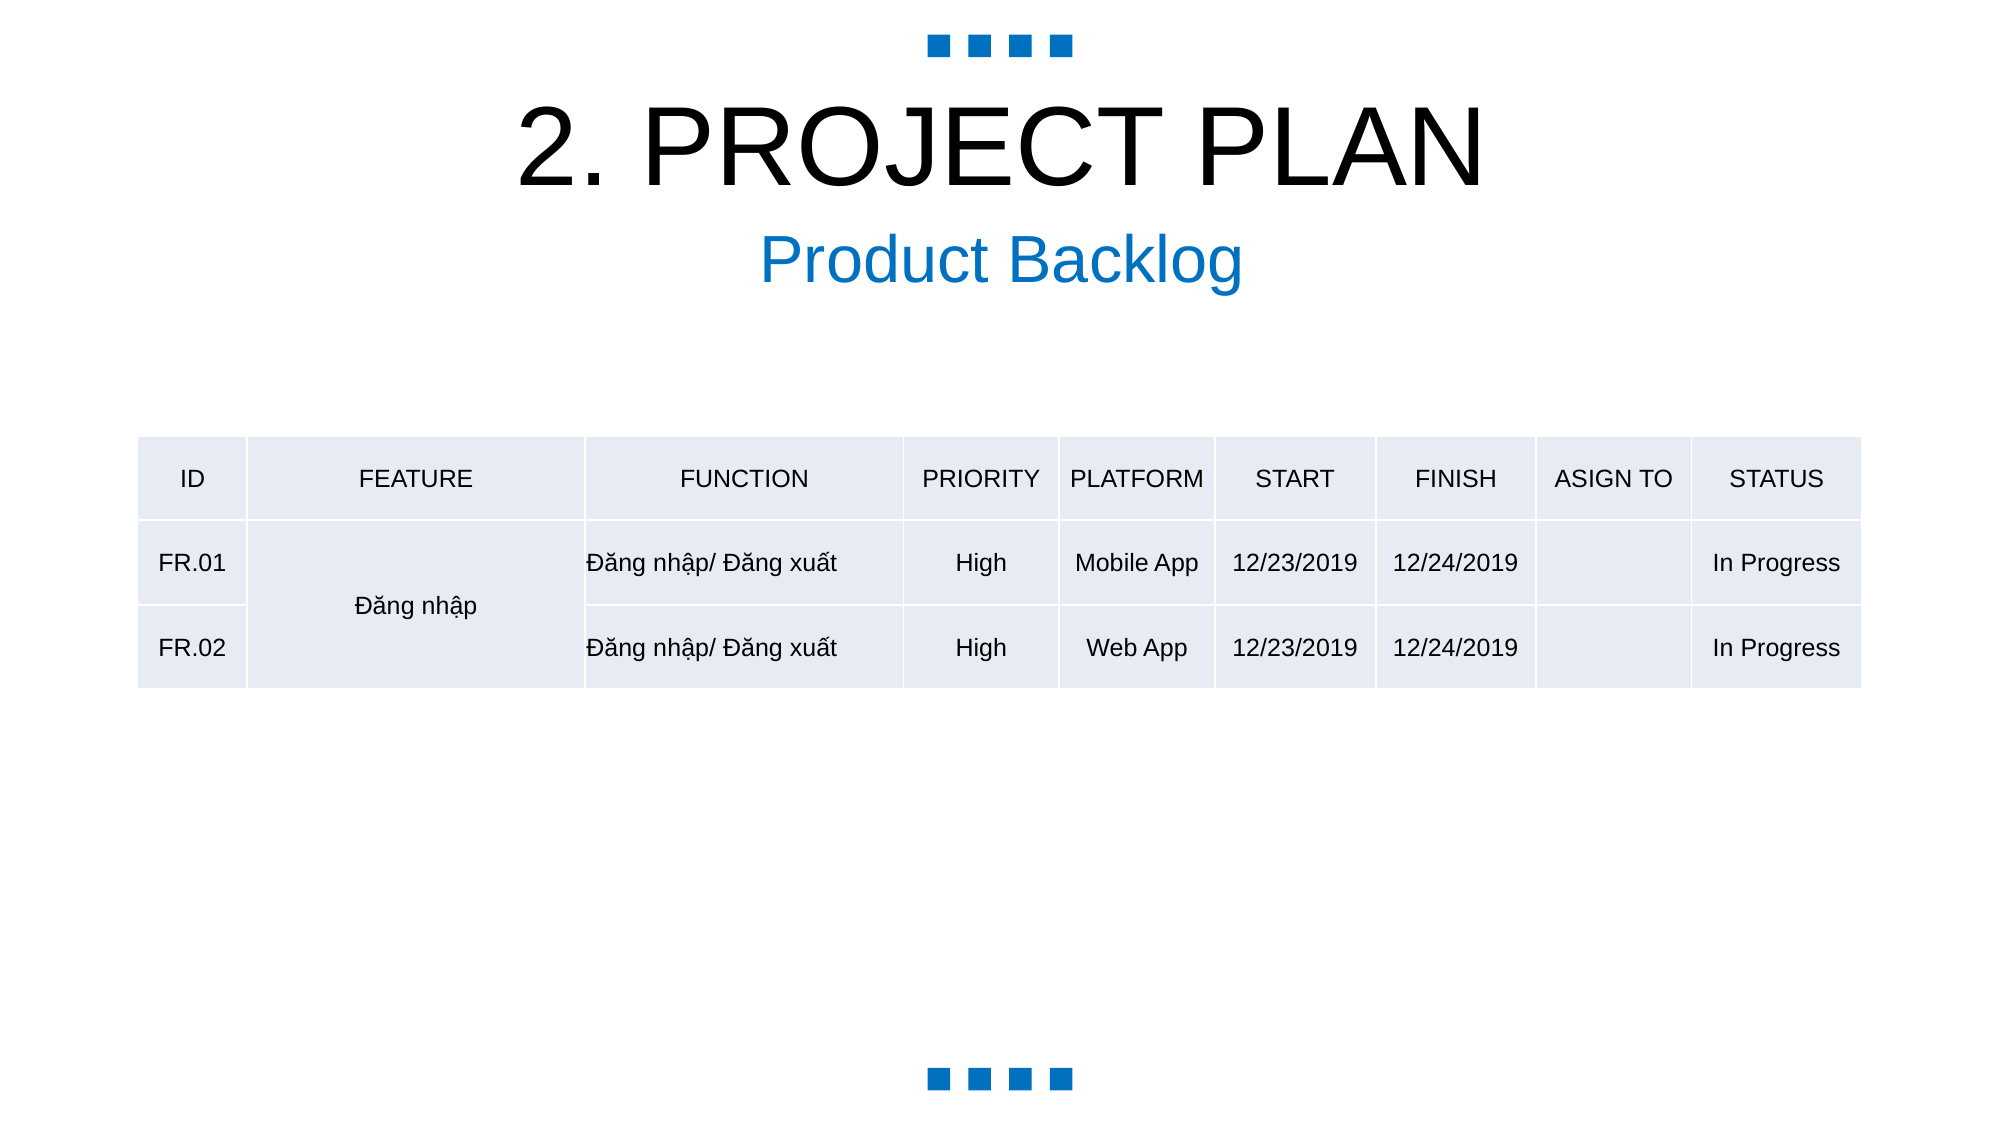

2. PROJECT PLAN
Product Backlog
| ID | FEATURE | FUNCTION | PRIORITY | PLATFORM | START | FINISH | ASIGN TO | STATUS |
| --- | --- | --- | --- | --- | --- | --- | --- | --- |
| FR.01 | Đăng nhập | Đăng nhập/ Đăng xuất | High | Mobile App | 12/23/2019 | 12/24/2019 |  | In Progress |
| FR.02 |  | Đăng nhập/ Đăng xuất | High | Web App | 12/23/2019 | 12/24/2019 |  | In Progress |